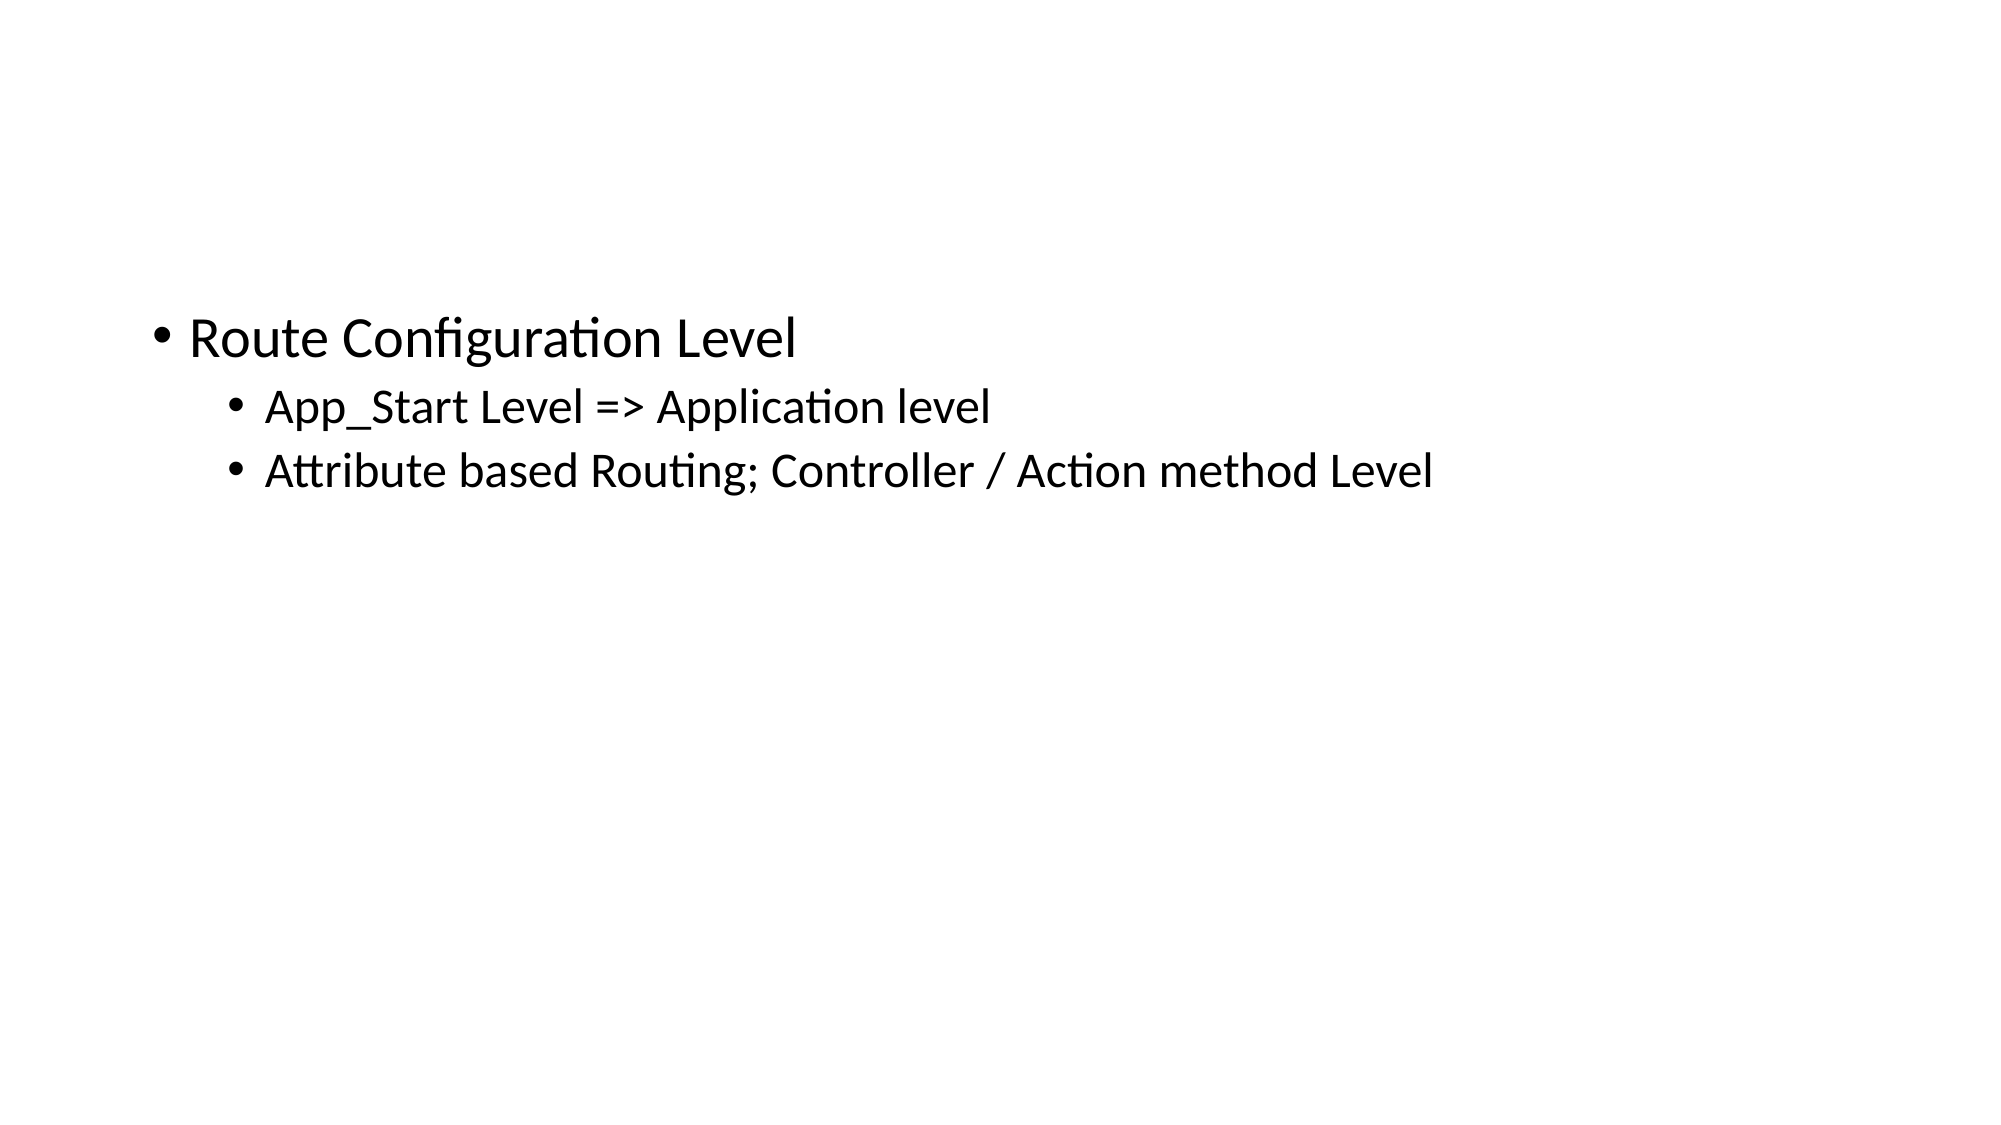

#
Route Configuration Level
App_Start Level => Application level
Attribute based Routing; Controller / Action method Level